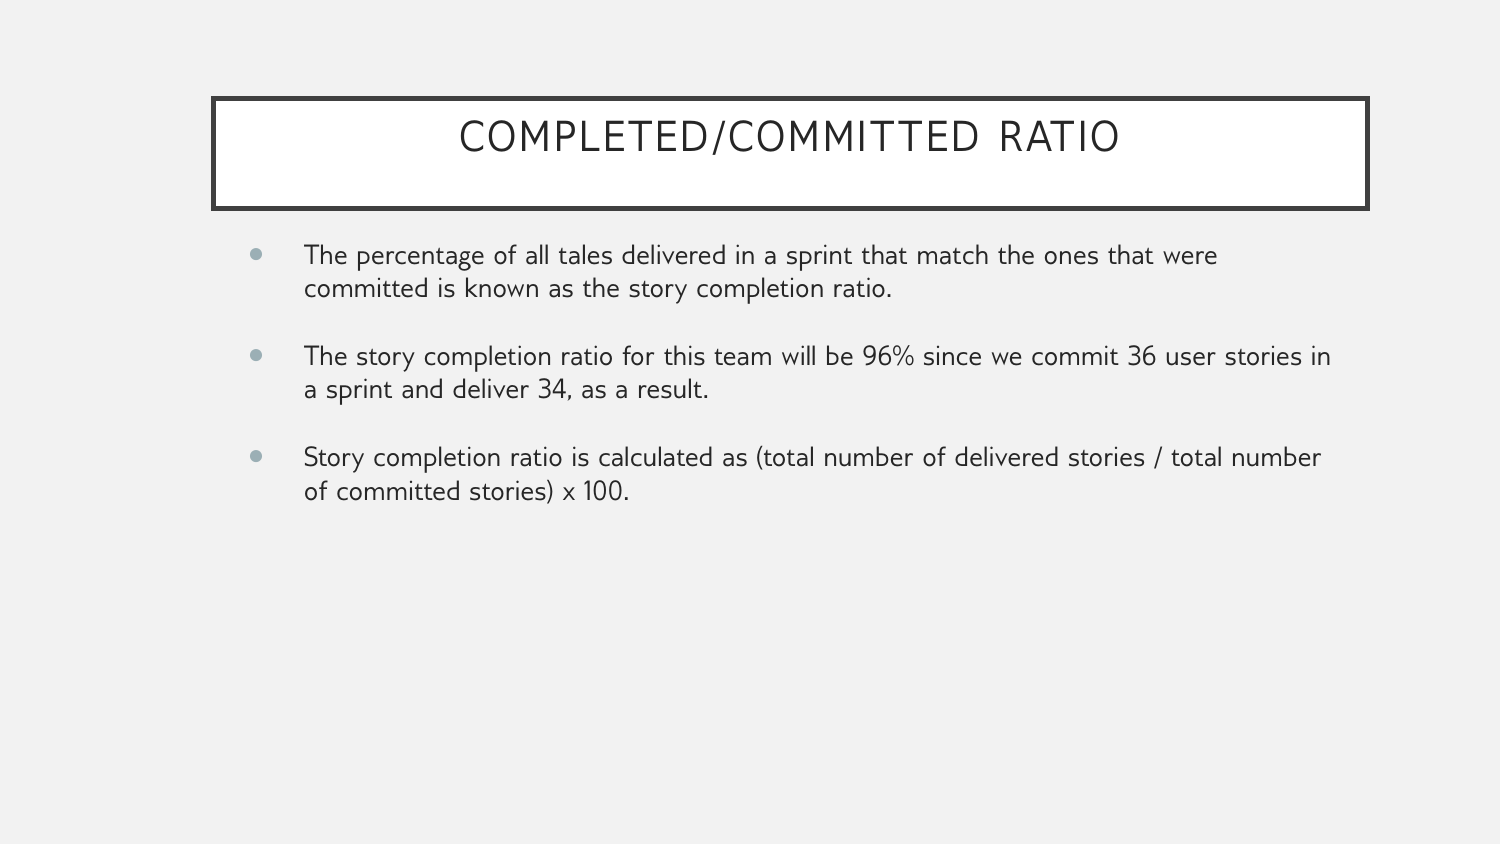

# Completed/Committed Ratio
The percentage of all tales delivered in a sprint that match the ones that were committed is known as the story completion ratio.
The story completion ratio for this team will be 96% since we commit 36 user stories in a sprint and deliver 34, as a result.

Story completion ratio is calculated as (total number of delivered stories / total number of committed stories) x 100.